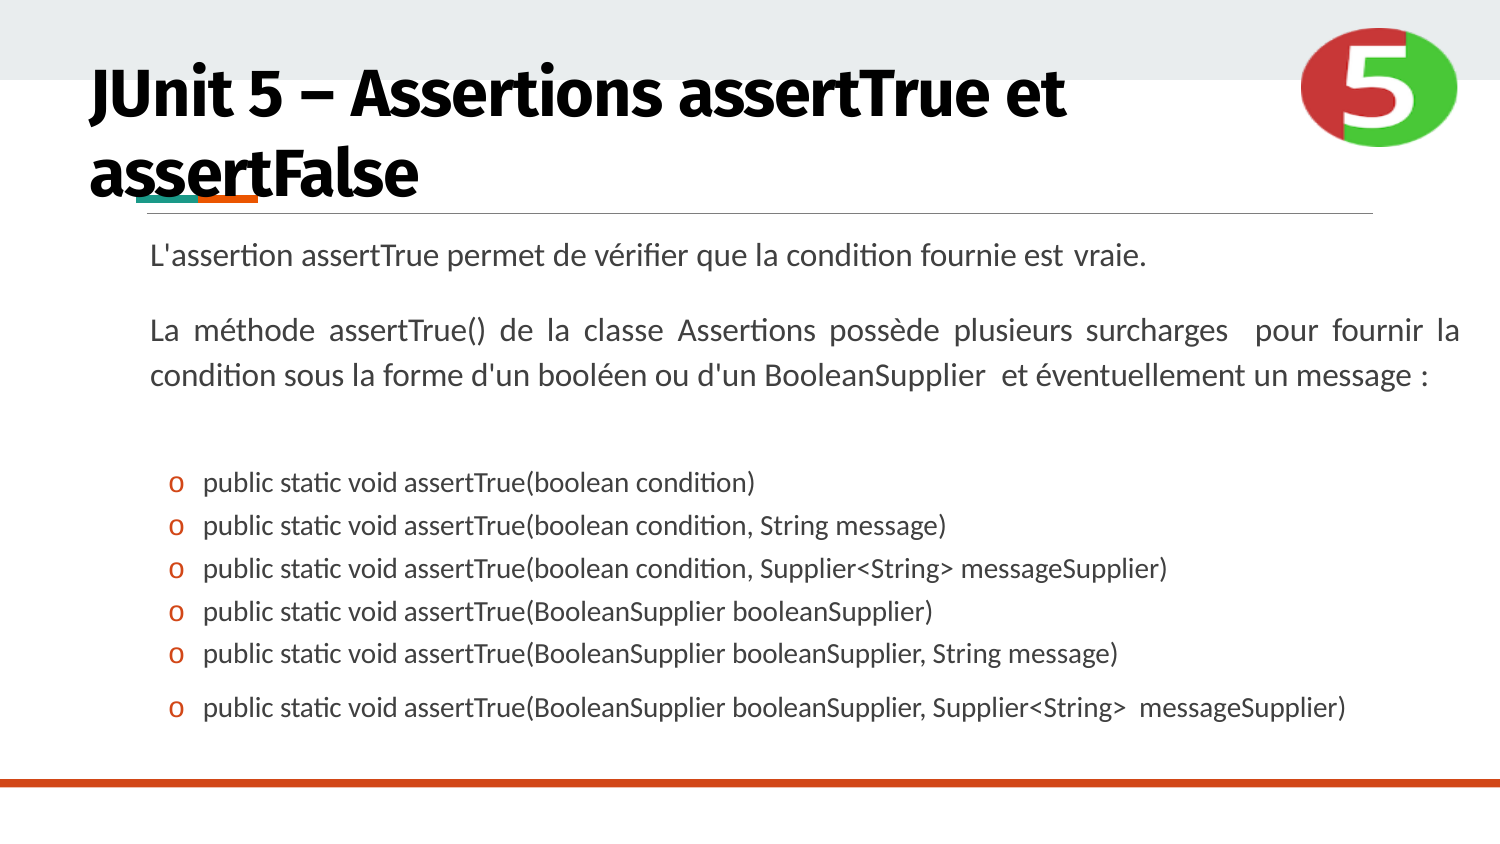

# JUnit 5 – Assertions assertTrue et assertFalse
L'assertion assertTrue permet de vérifier que la condition fournie est vraie.
La méthode assertTrue() de la classe Assertions possède plusieurs surcharges  pour fournir la condition sous la forme d'un booléen ou d'un BooleanSupplier  et éventuellement un message :

o public static void assertTrue(boolean condition)
o public static void assertTrue(boolean condition, String message)
o public static void assertTrue(boolean condition, Supplier<String> messageSupplier)
o public static void assertTrue(BooleanSupplier booleanSupplier)
o public static void assertTrue(BooleanSupplier booleanSupplier, String message)
o public static void assertTrue(BooleanSupplier booleanSupplier, Supplier<String>  messageSupplier)

USINE LOGICIELLE - © DAVID PLANTROU - 2019